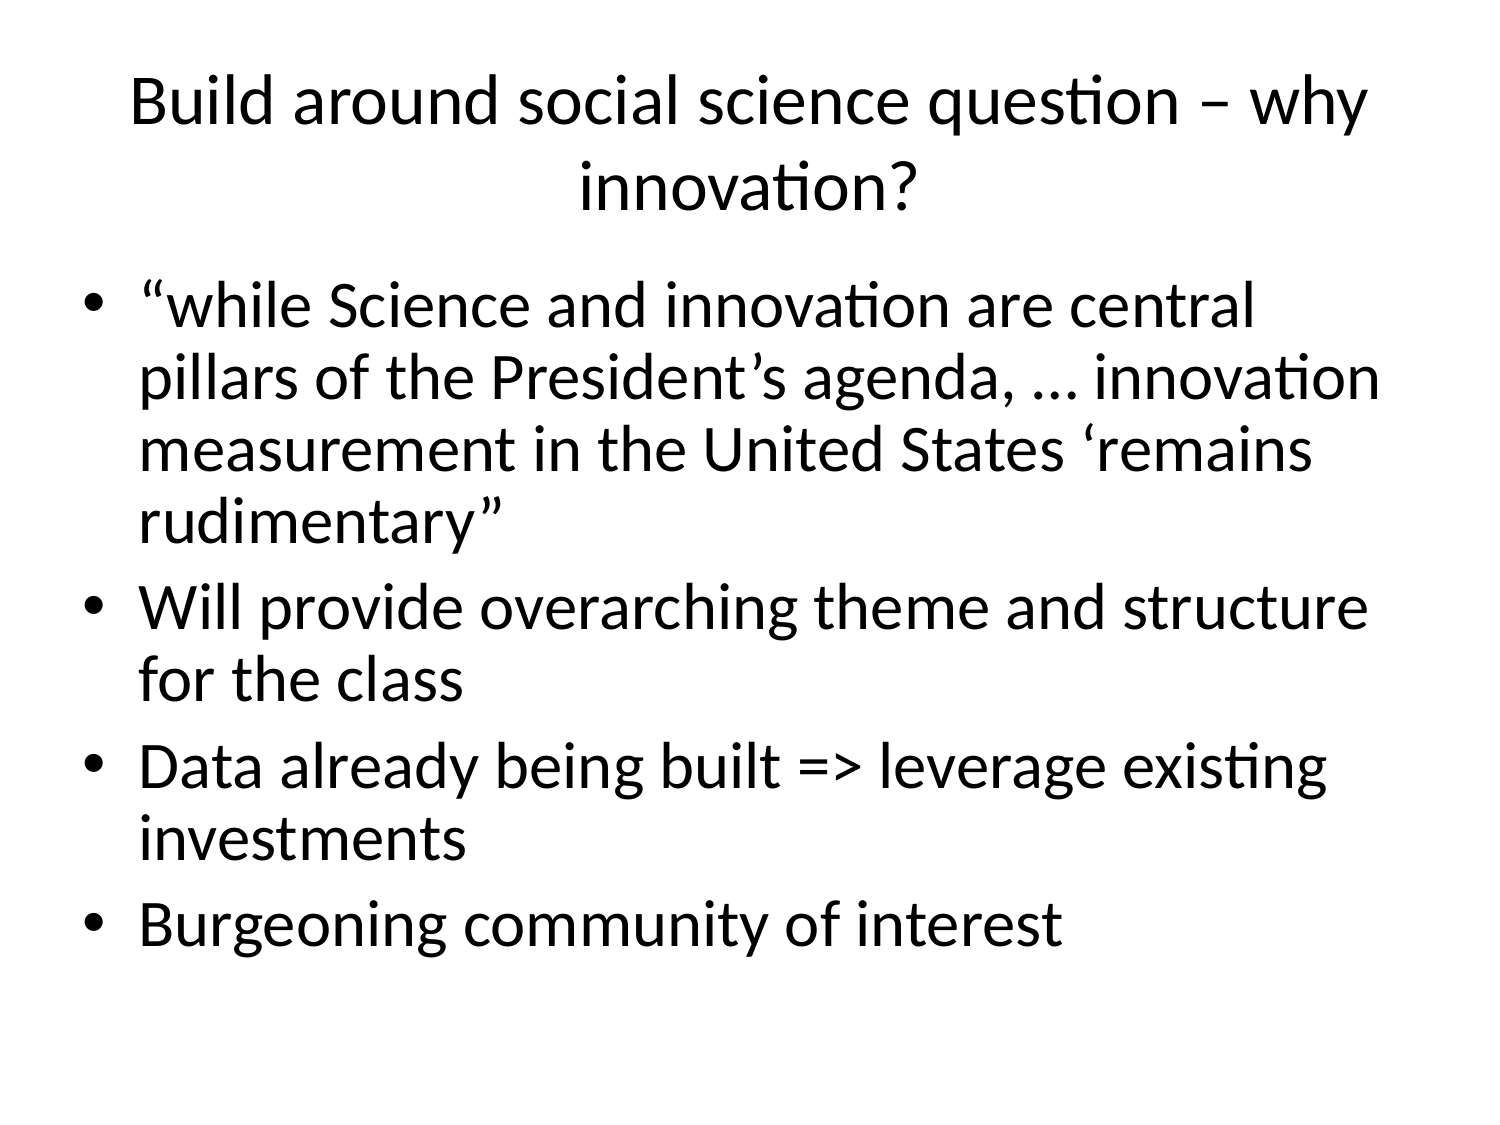

# Build around social science question – why innovation?
“while Science and innovation are central pillars of the President’s agenda, … innovation measurement in the United States ‘remains rudimentary”
Will provide overarching theme and structure for the class
Data already being built => leverage existing investments
Burgeoning community of interest